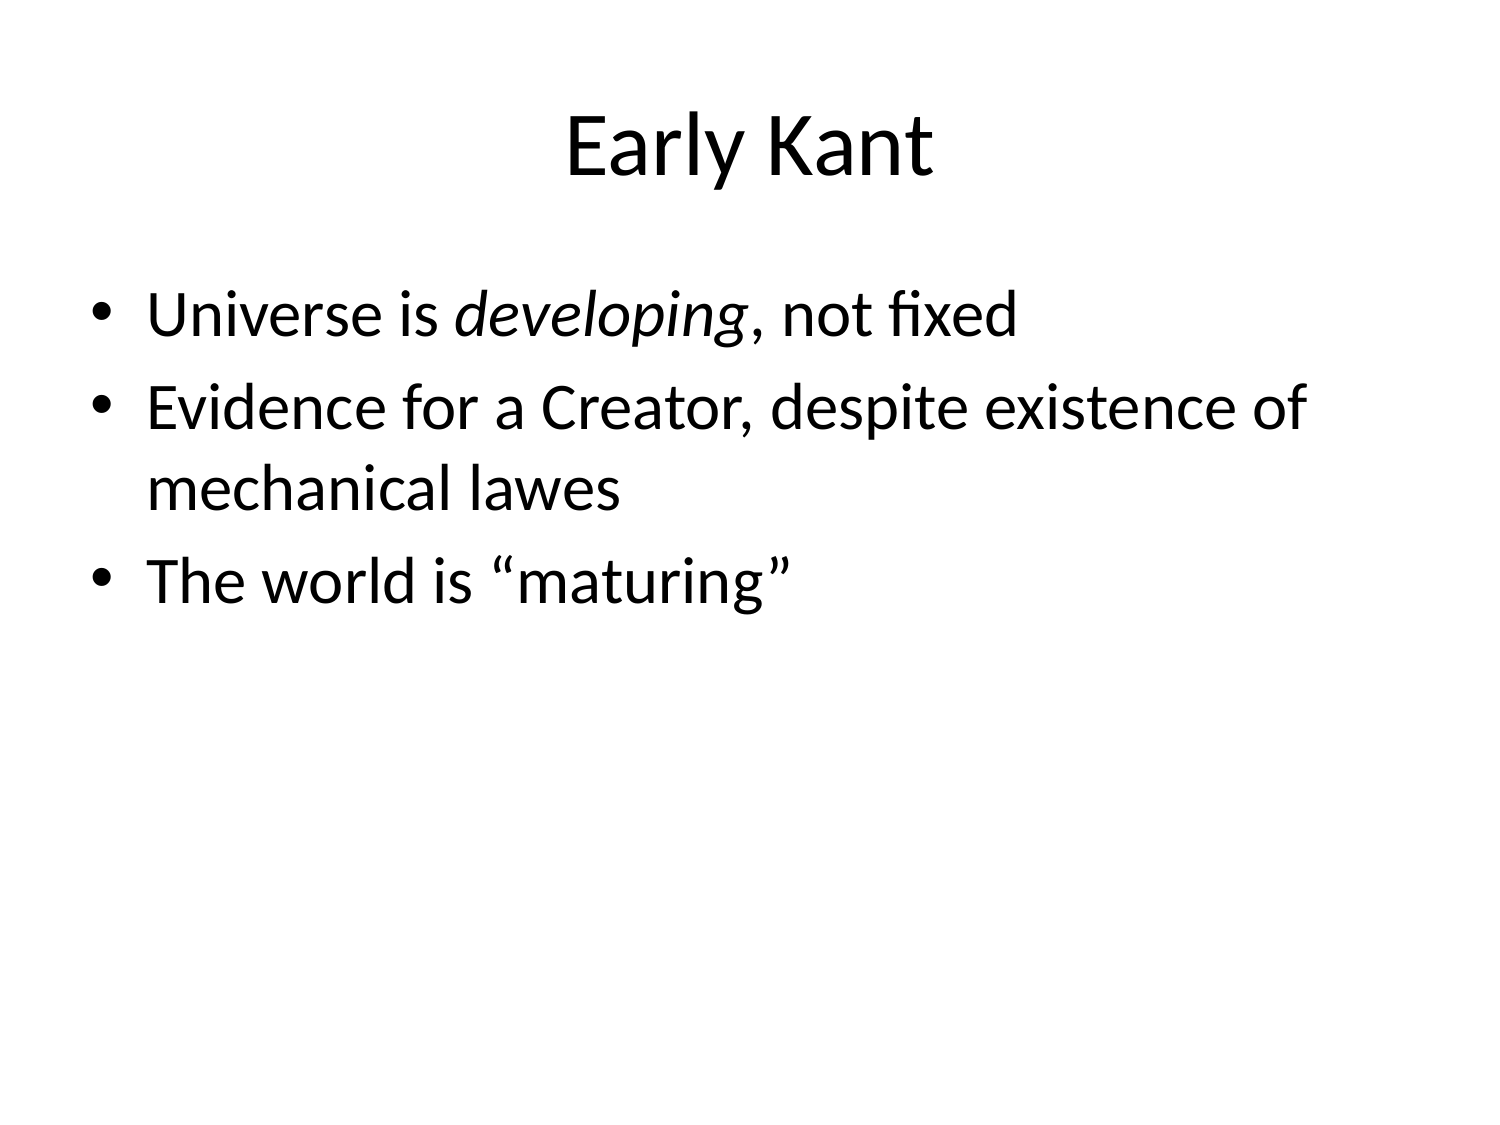

# Early Kant
Universe is developing, not fixed
Evidence for a Creator, despite existence of mechanical lawes
The world is “maturing”